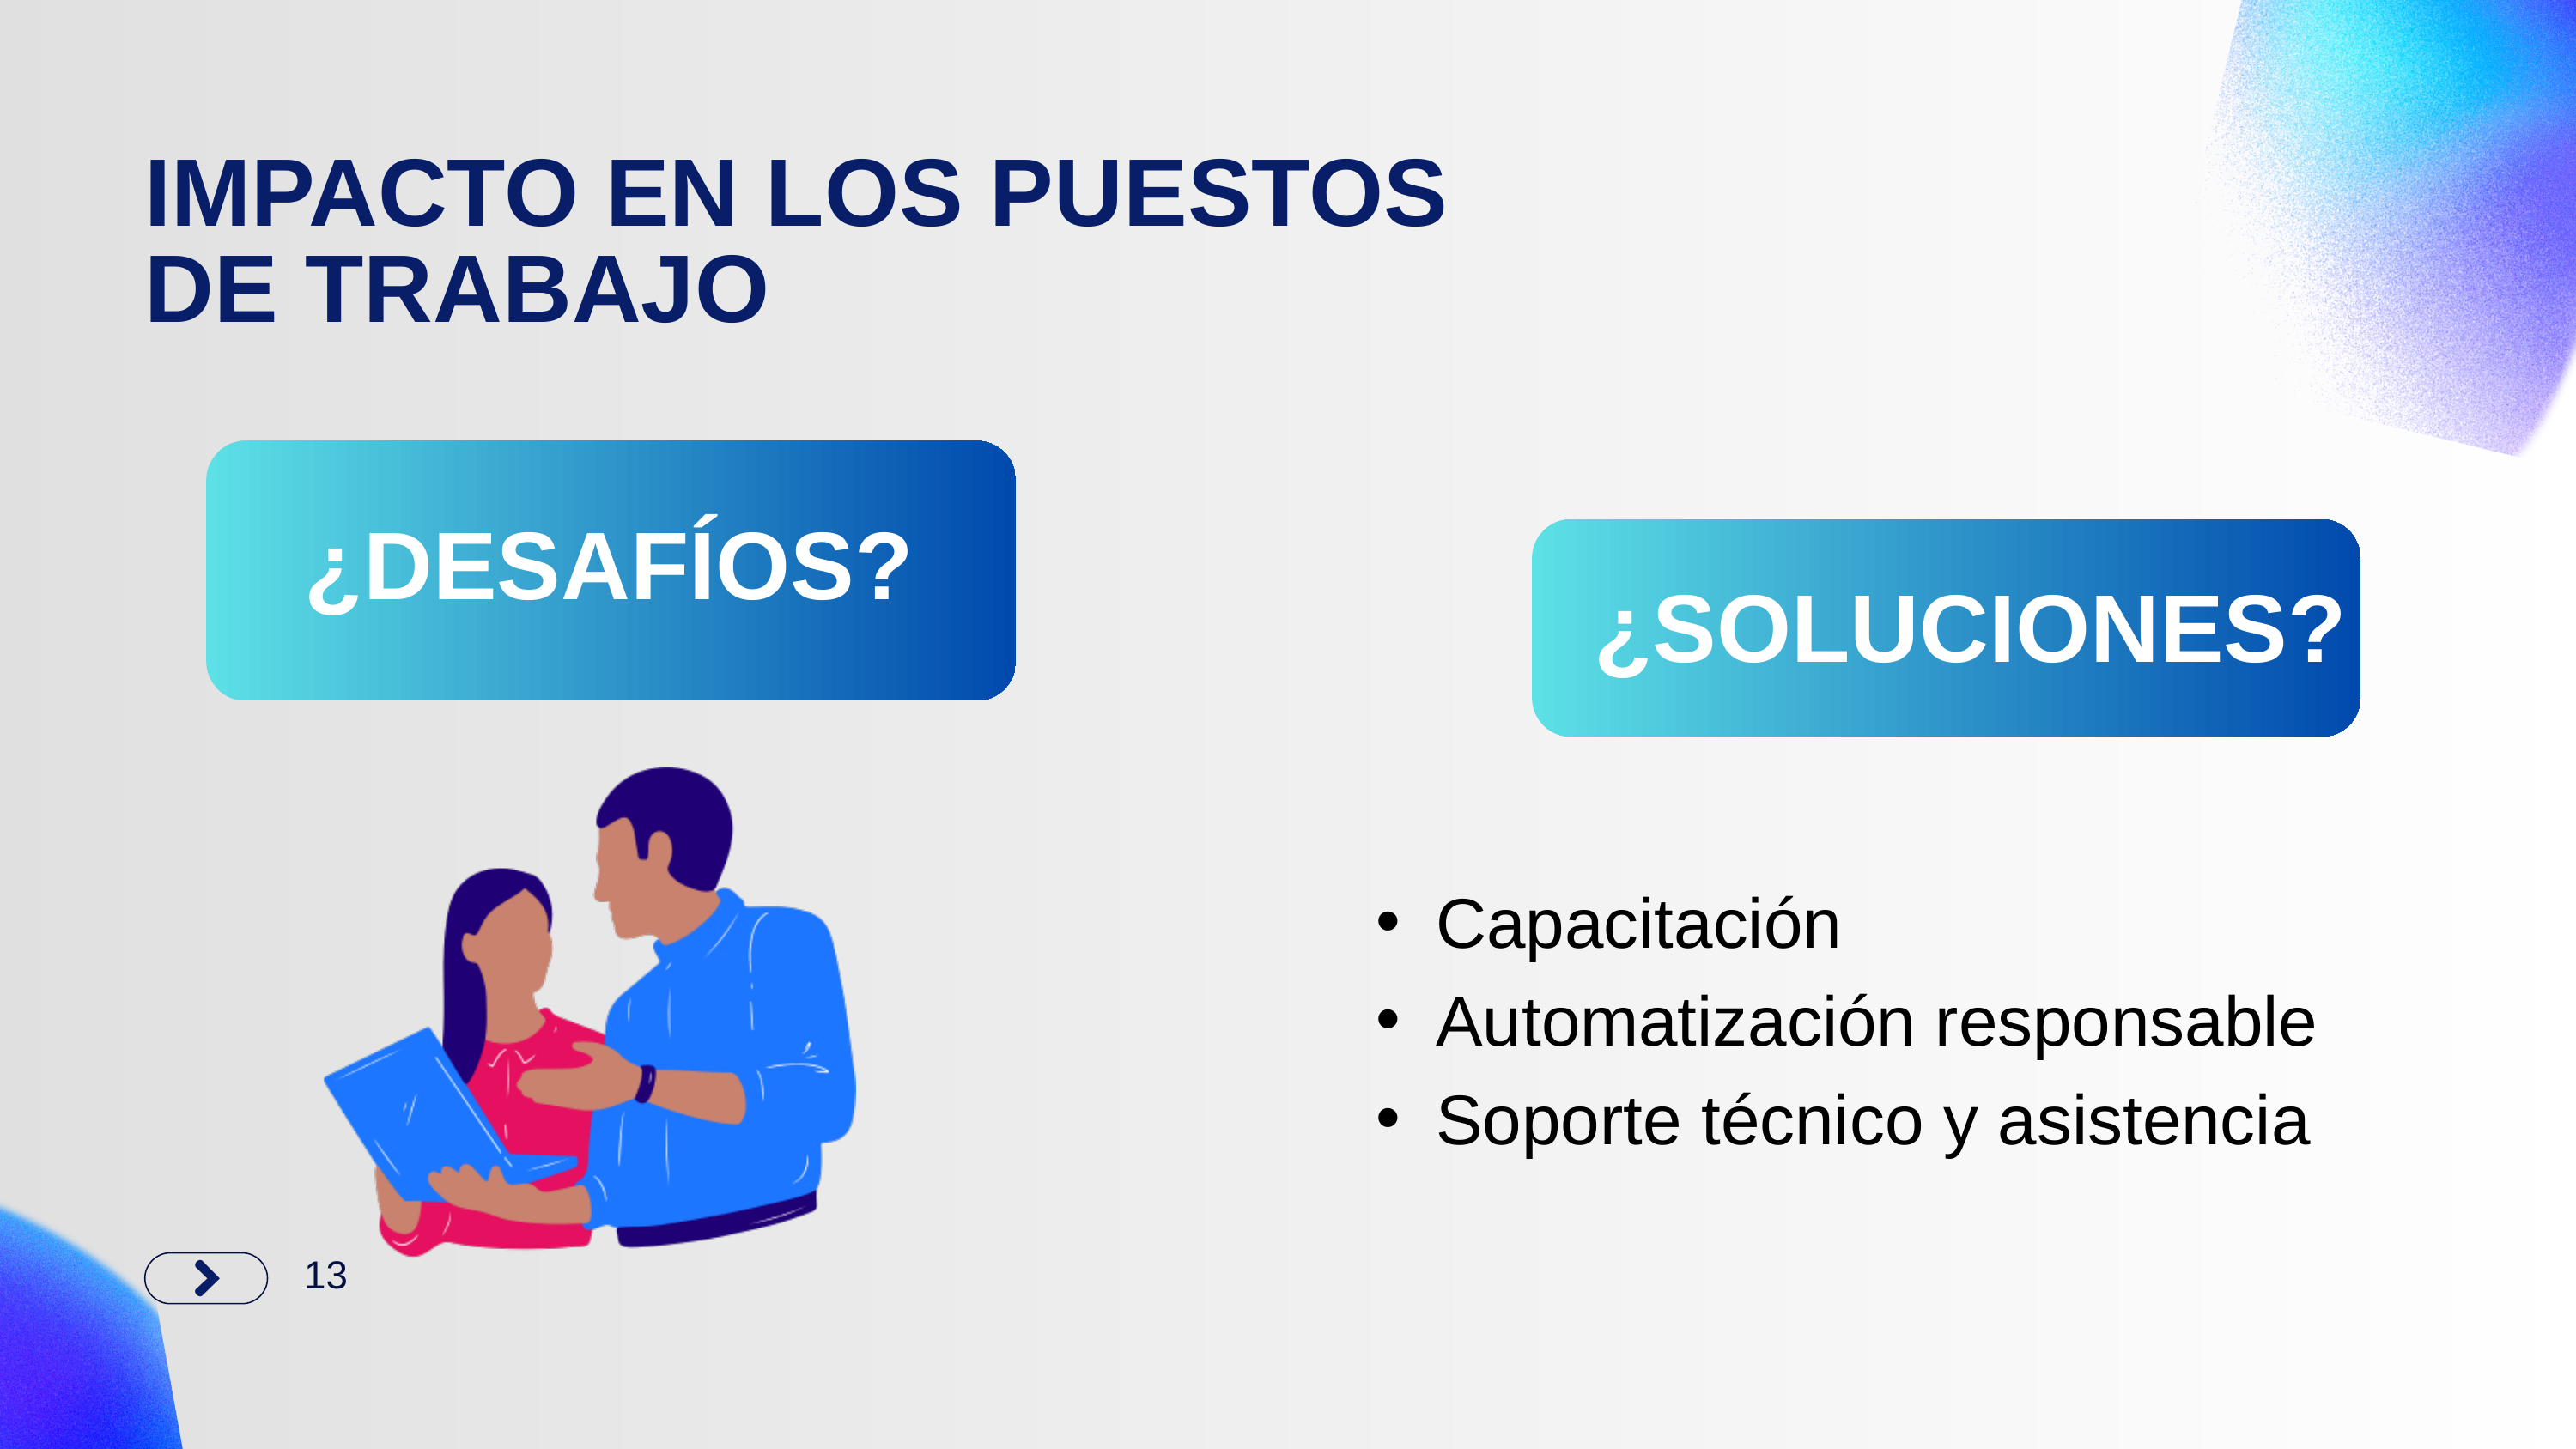

IMPACTO EN LOS PUESTOS DE TRABAJO

¿DESAFÍOS?
¿SOLUCIONES?

Capacitación
Automatización responsable
Soporte técnico y asistencia

13